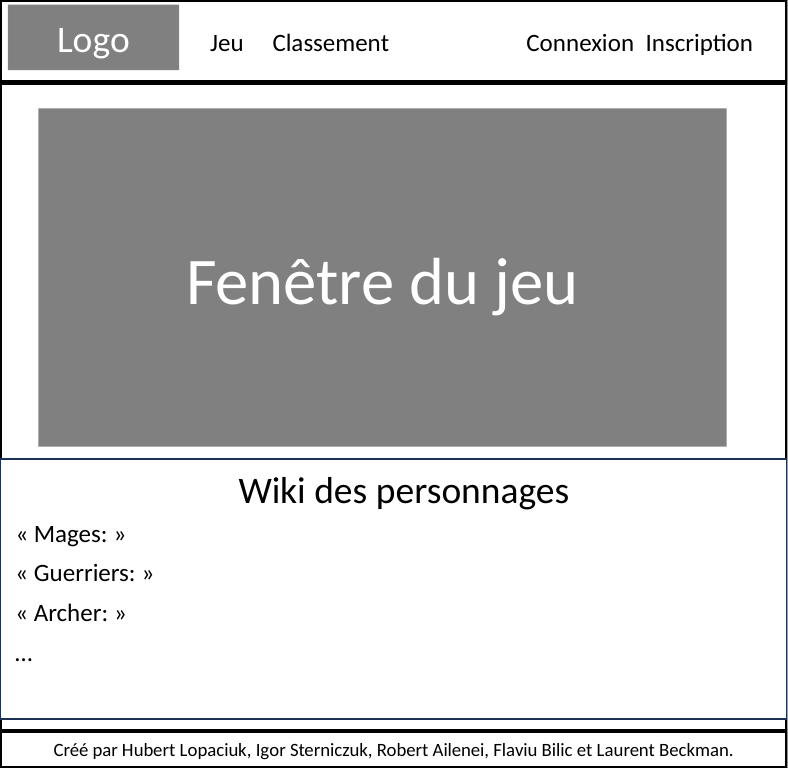

Jeu     Classement                        Connexion  Inscription
Logo
Page du jeu et wiki
Fenêtre du jeu

Wiki des personnages
« Mages: »
« Guerriers: »
« Archer: »
…
Créé par Hubert Lopaciuk, Igor Sterniczuk, Robert Ailenei, Flaviu Bilic et Laurent Beckman.